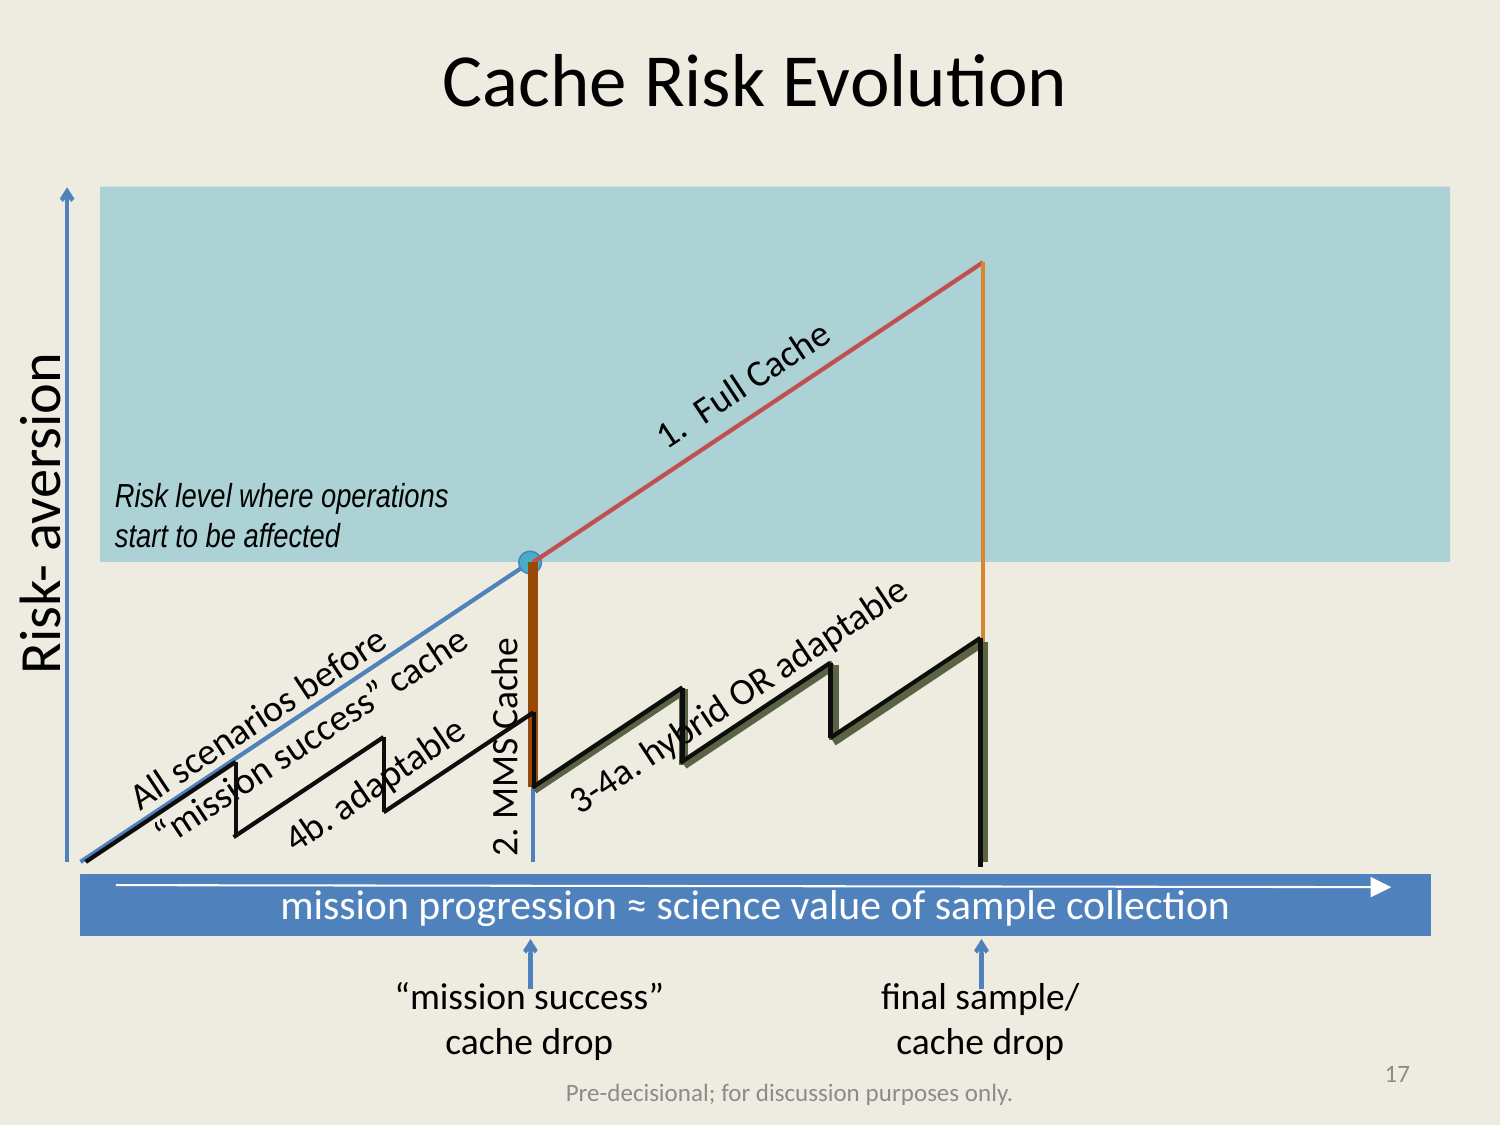

# Cache Risk Evolution
Risk level where operations
start to be affected
1.  Full Cache
Risk- aversion

3-4a. hybrid OR adaptable
2. MMS Cache
4b. adaptable
All scenarios before
“mission success” cache
mission progression ≈ science value of sample collection
“mission success”
cache drop
final sample/
cache drop
17
Pre-decisional; for discussion purposes only.